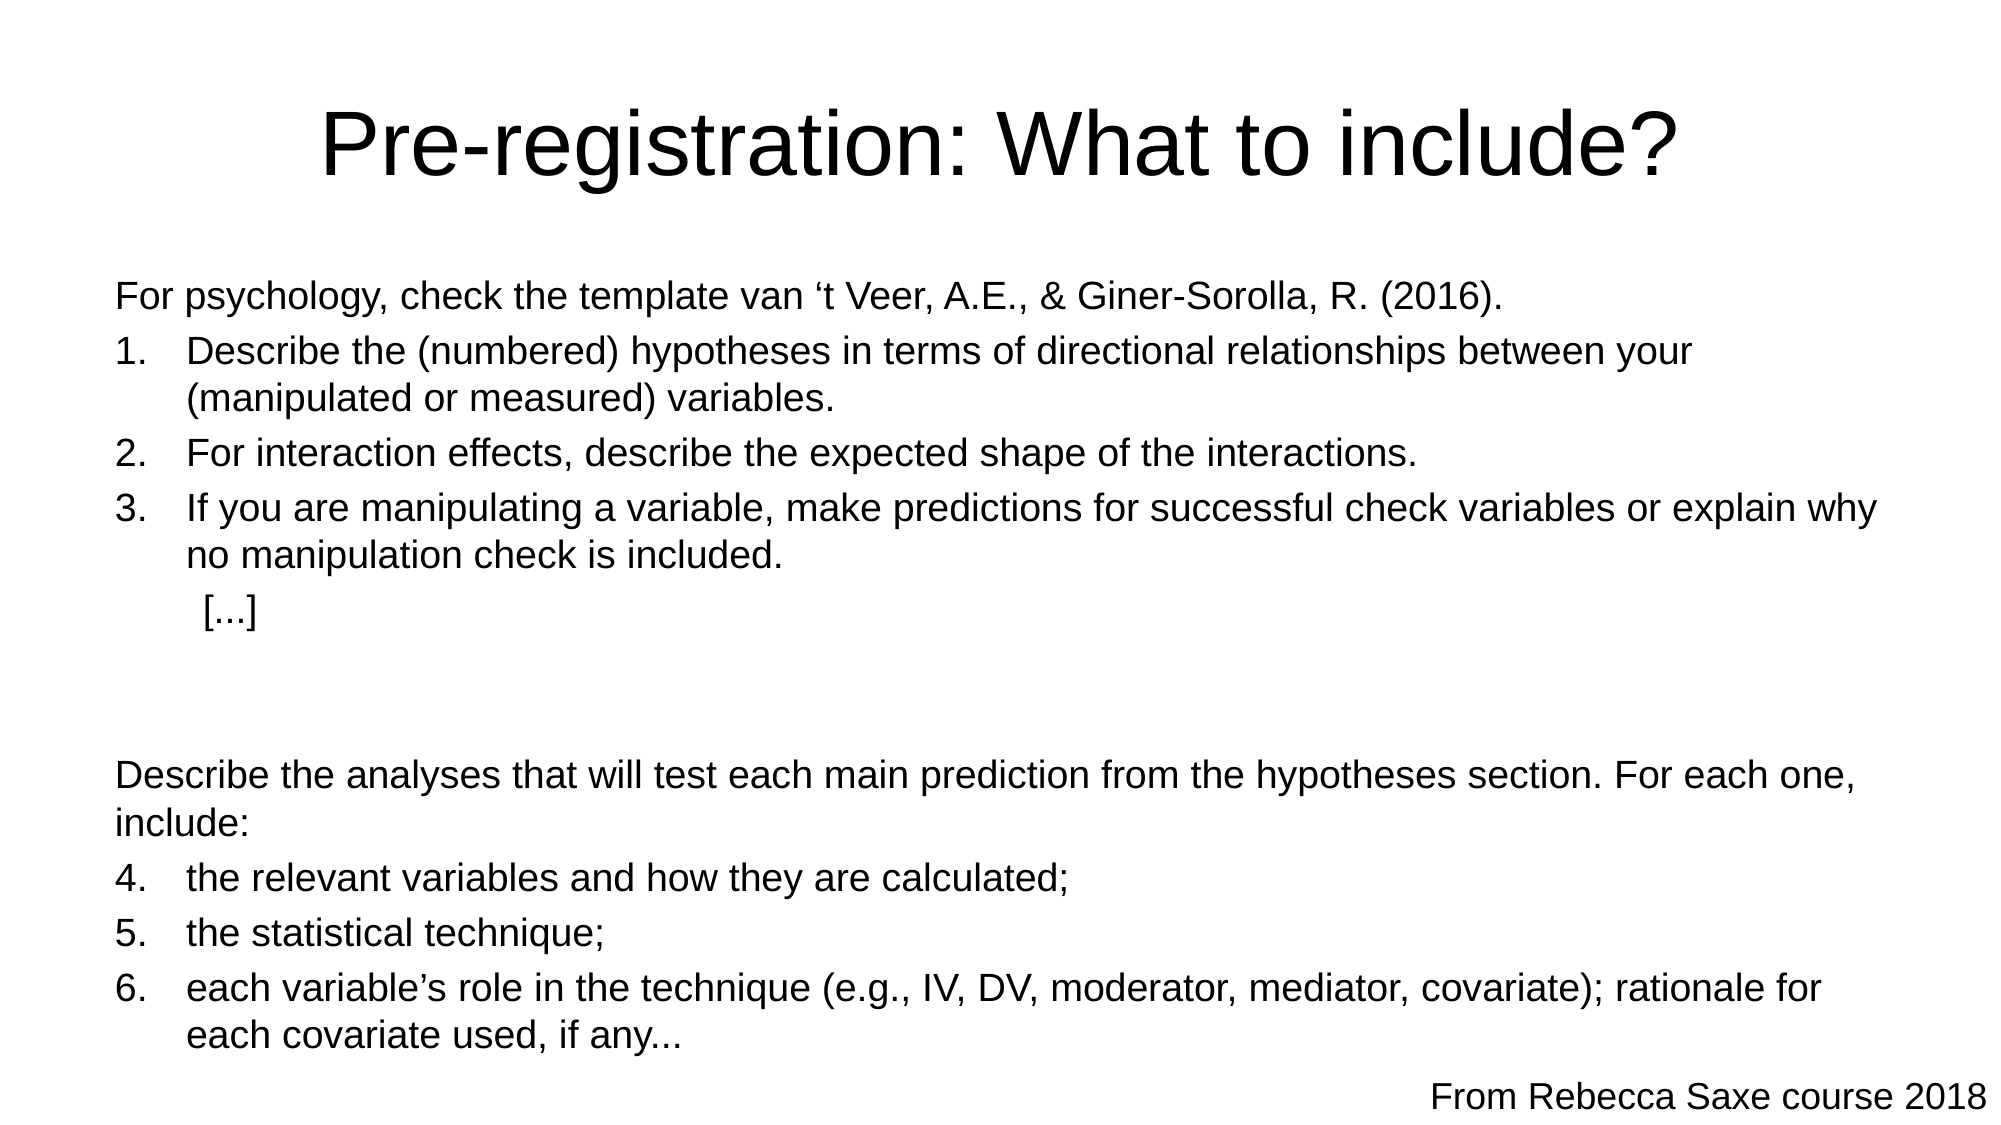

# Pre-registration: What to include?
For psychology, check the template van ‘t Veer, A.E., & Giner-Sorolla, R. (2016).
Describe the (numbered) hypotheses in terms of directional relationships between your (manipulated or measured) variables.
For interaction effects, describe the expected shape of the interactions.
If you are manipulating a variable, make predictions for successful check variables or explain why no manipulation check is included.
        [...]

Describe the analyses that will test each main prediction from the hypotheses section. For each one, include:
the relevant variables and how they are calculated;
the statistical technique;
each variable’s role in the technique (e.g., IV, DV, moderator, mediator, covariate); rationale for each covariate used, if any...

From Rebecca Saxe course 2018